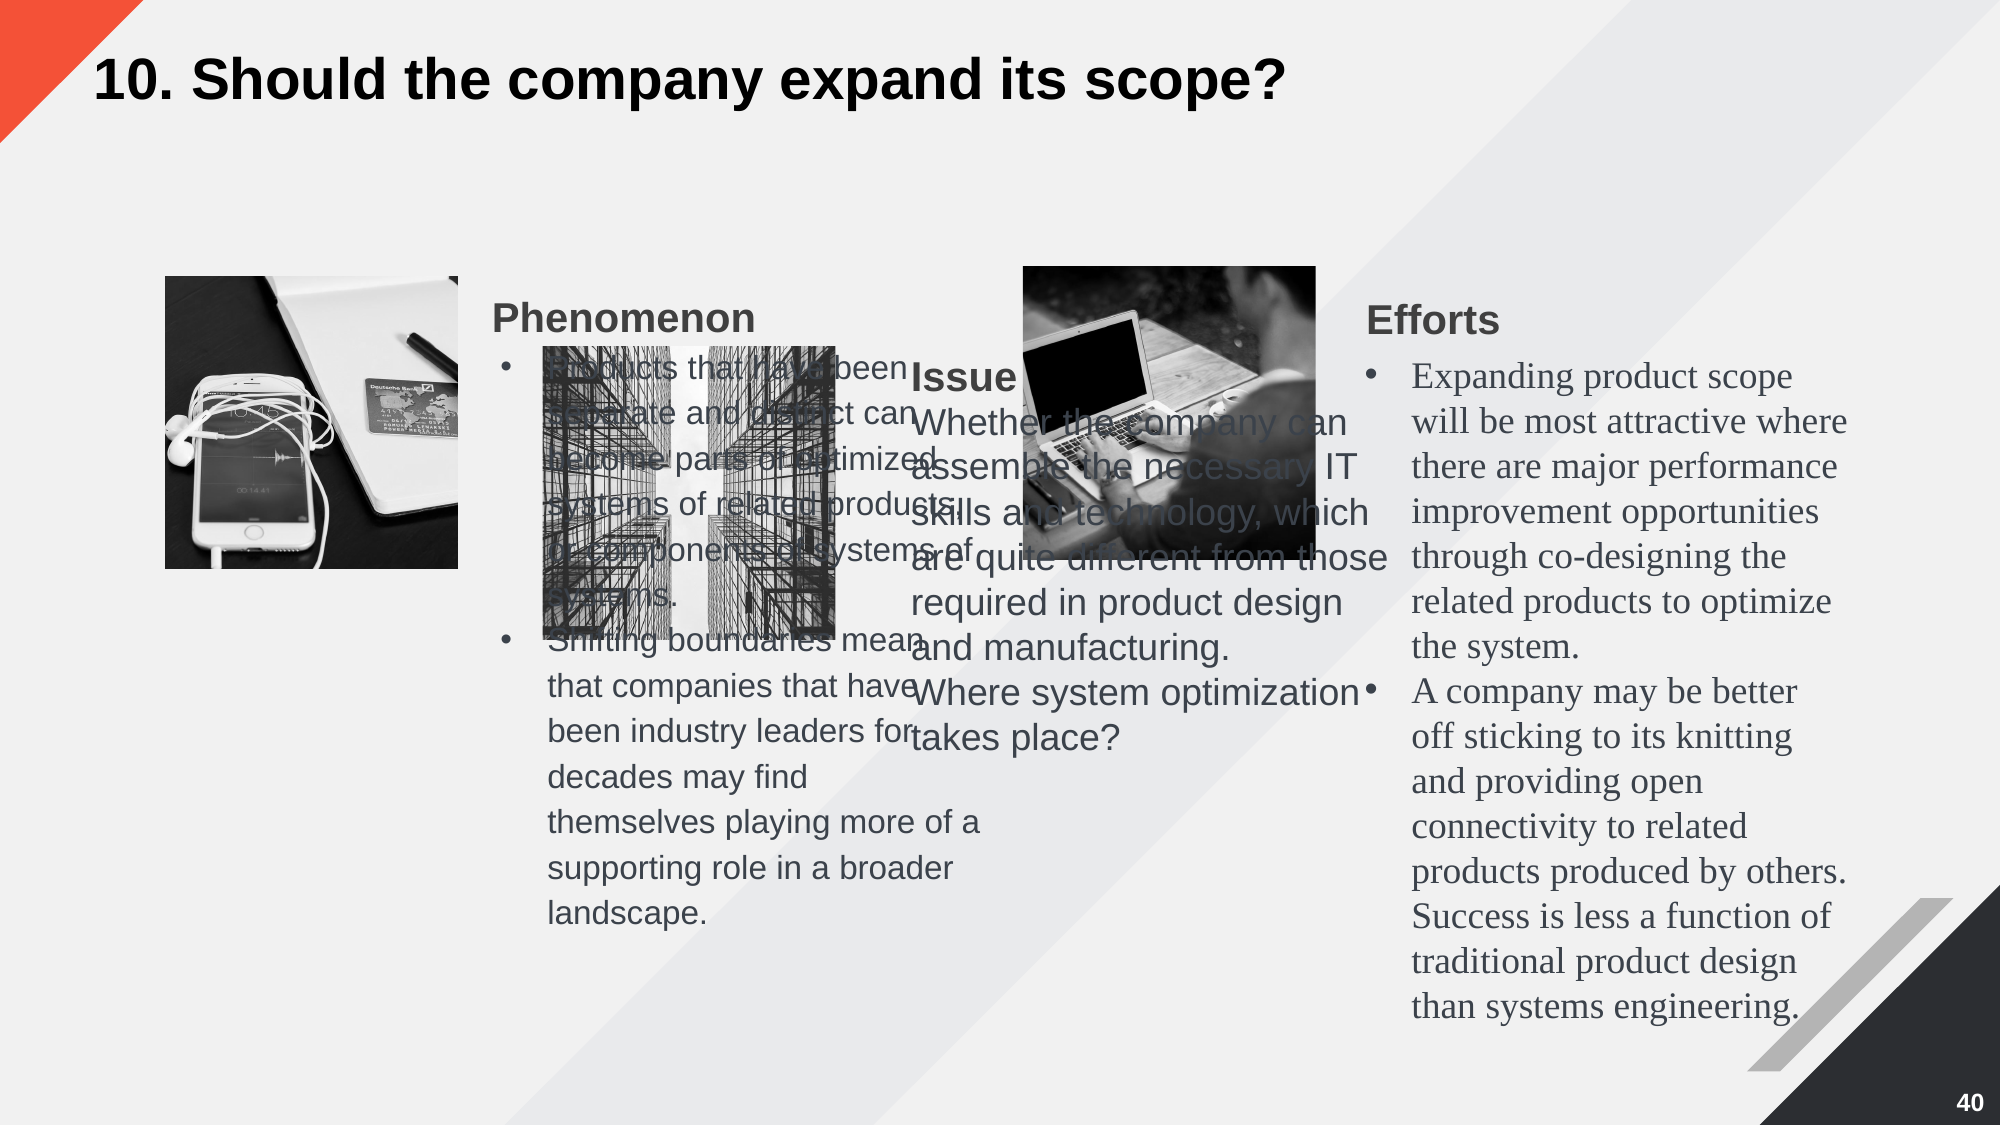

10. Should the company expand its scope?

Phenomenon
Products that have been separate and distinct can become parts of optimized systems of related products, or components of systems of systems.
Shifting boundaries mean that companies that have been industry leaders for decades may find themselves playing more of a supporting role in a broader landscape.
Efforts
Expanding product scope will be most attractive where there are major performance improvement opportunities through co-designing the related products to optimize the system.
A company may be better off sticking to its knitting and providing open connectivity to related products produced by others. Success is less a function of traditional product design than systems engineering.

Issue
Whether the company can assemble the necessary IT skills and technology, which are quite different from those required in product design and manufacturing.
Where system optimization takes place?

40